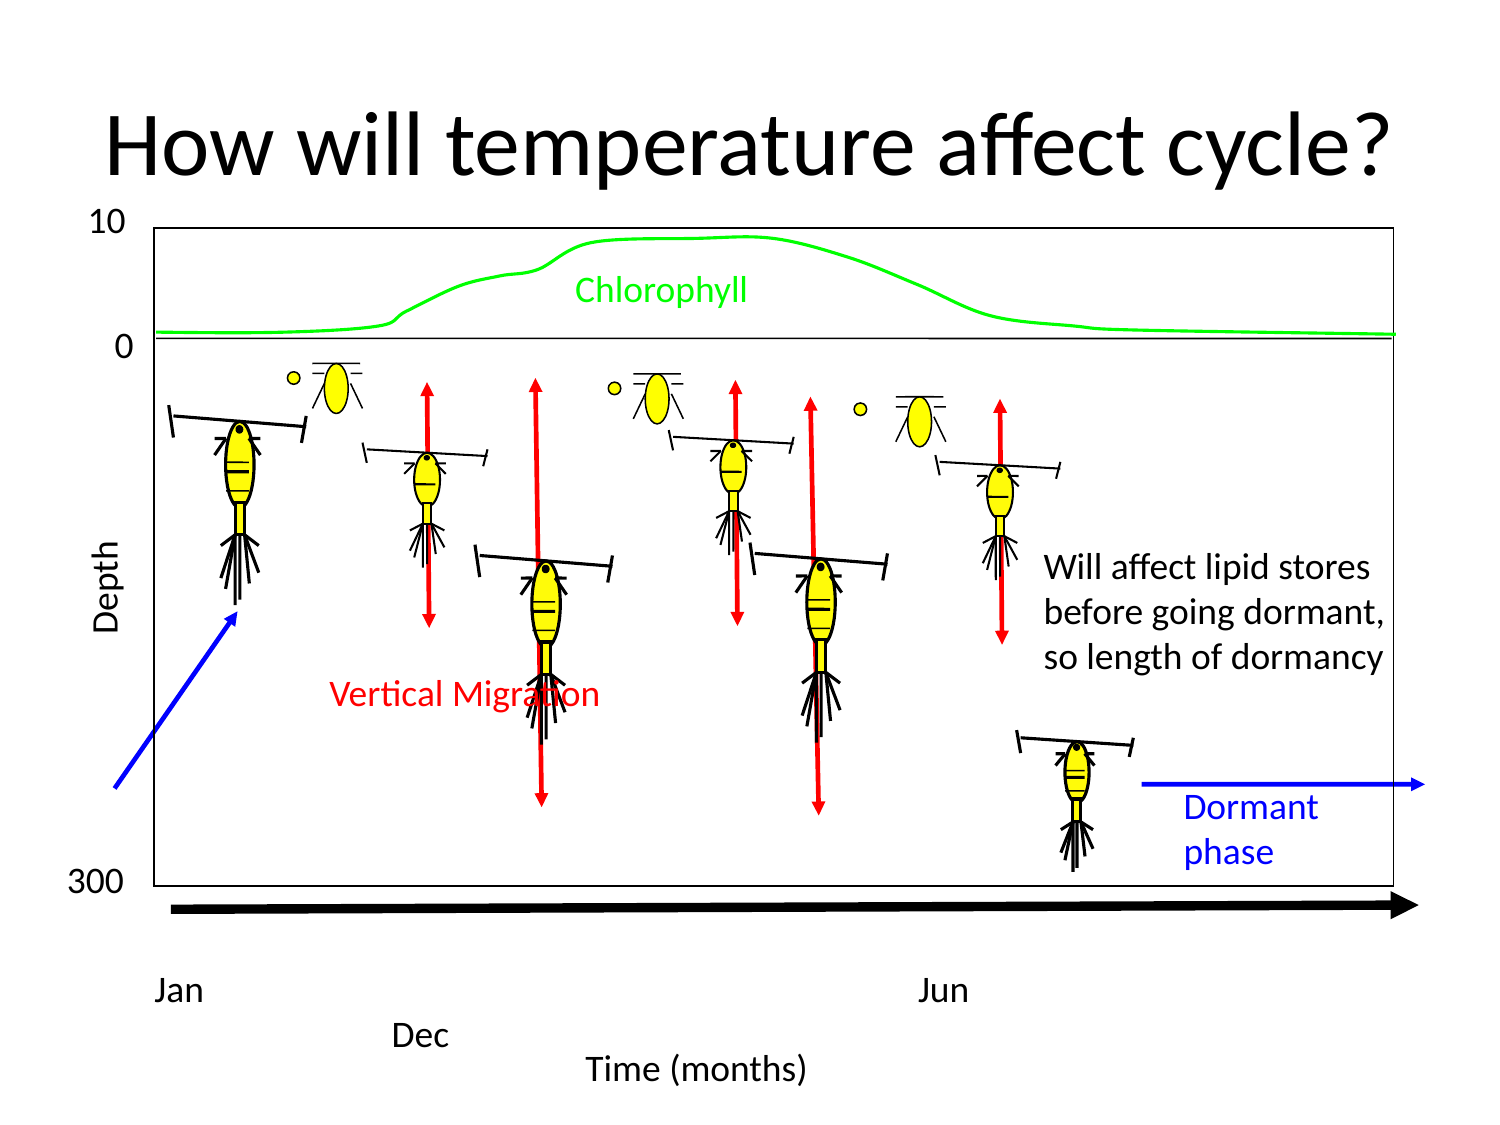

# How will temperature affect cycle?
10

Chlorophyll
0

Depth

Vertical Migration

Dormant phase

300

Jan			                                     Jun			                                     Dec
Time (months)
Will affect lipid stores before going dormant, so length of dormancy